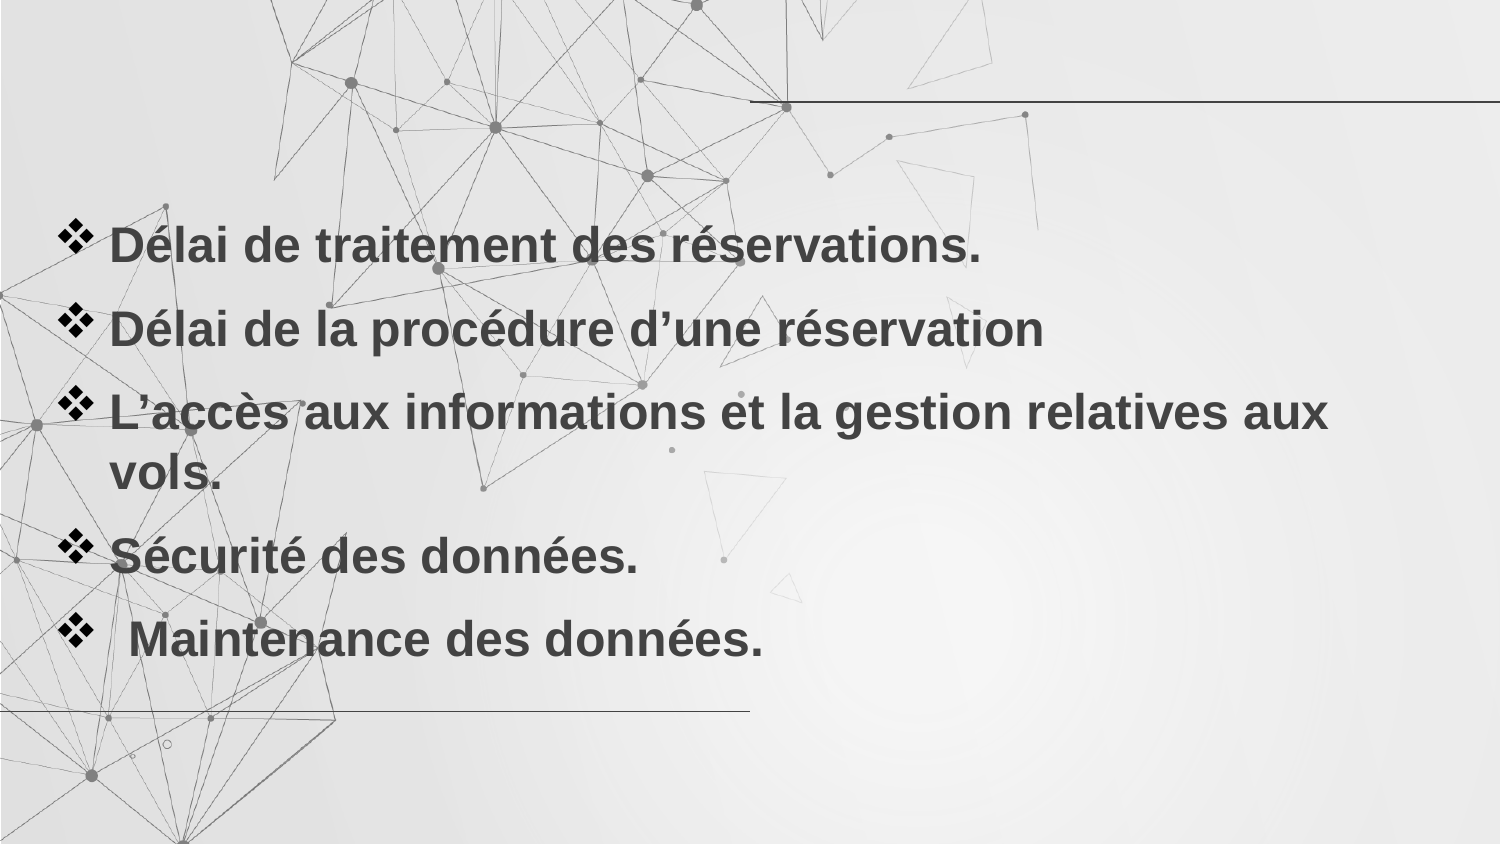

Délai de traitement des réservations.
Délai de la procédure d’une réservation
L’accès aux informations et la gestion relatives aux vols.
Sécurité des données.
Maintenance des données.